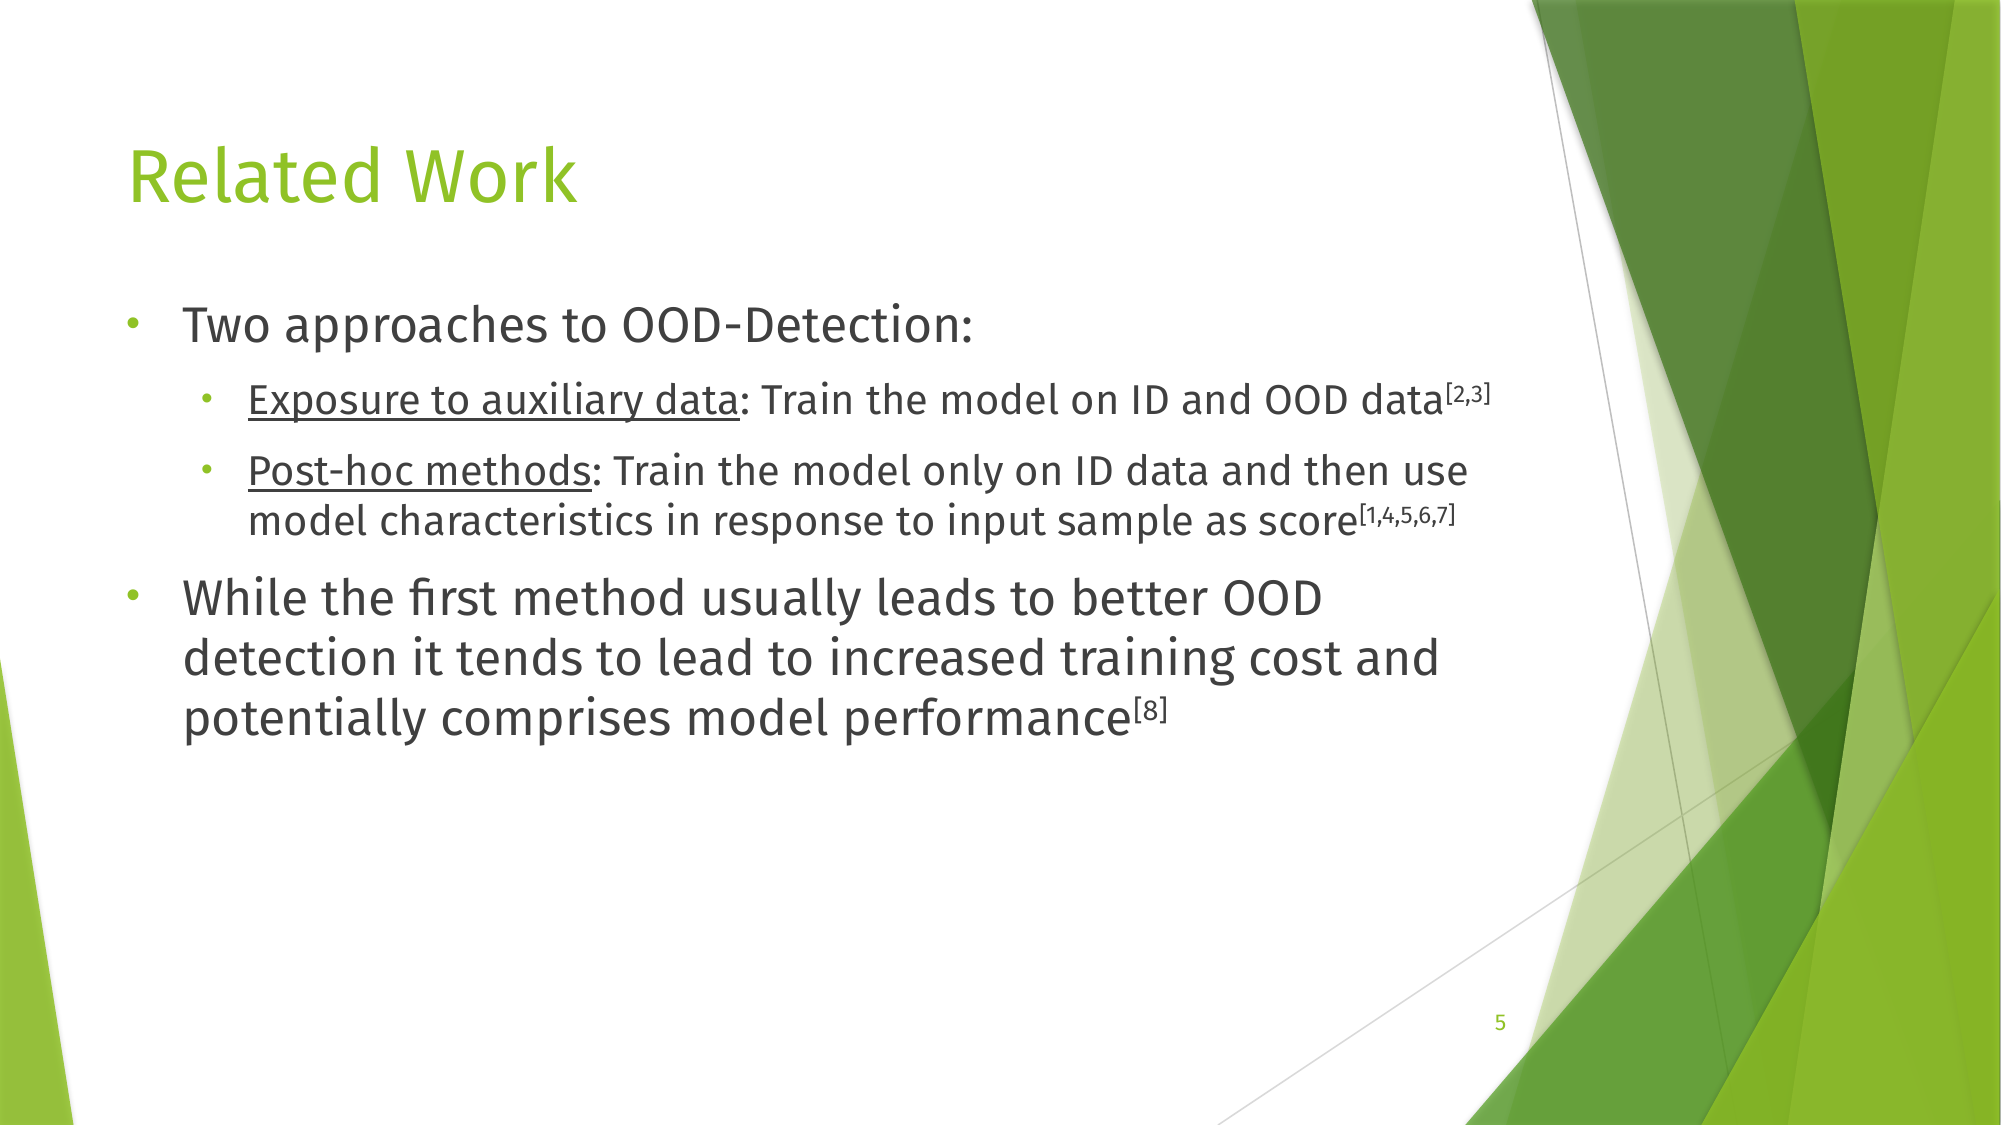

# Related Work
Two approaches to OOD-Detection:
Exposure to auxiliary data: Train the model on ID and OOD data[2,3]
Post-hoc methods: Train the model only on ID data and then use model characteristics in response to input sample as score[1,4,5,6,7]
While the first method usually leads to better OOD detection it tends to lead to increased training cost and potentially comprises model performance[8]

5